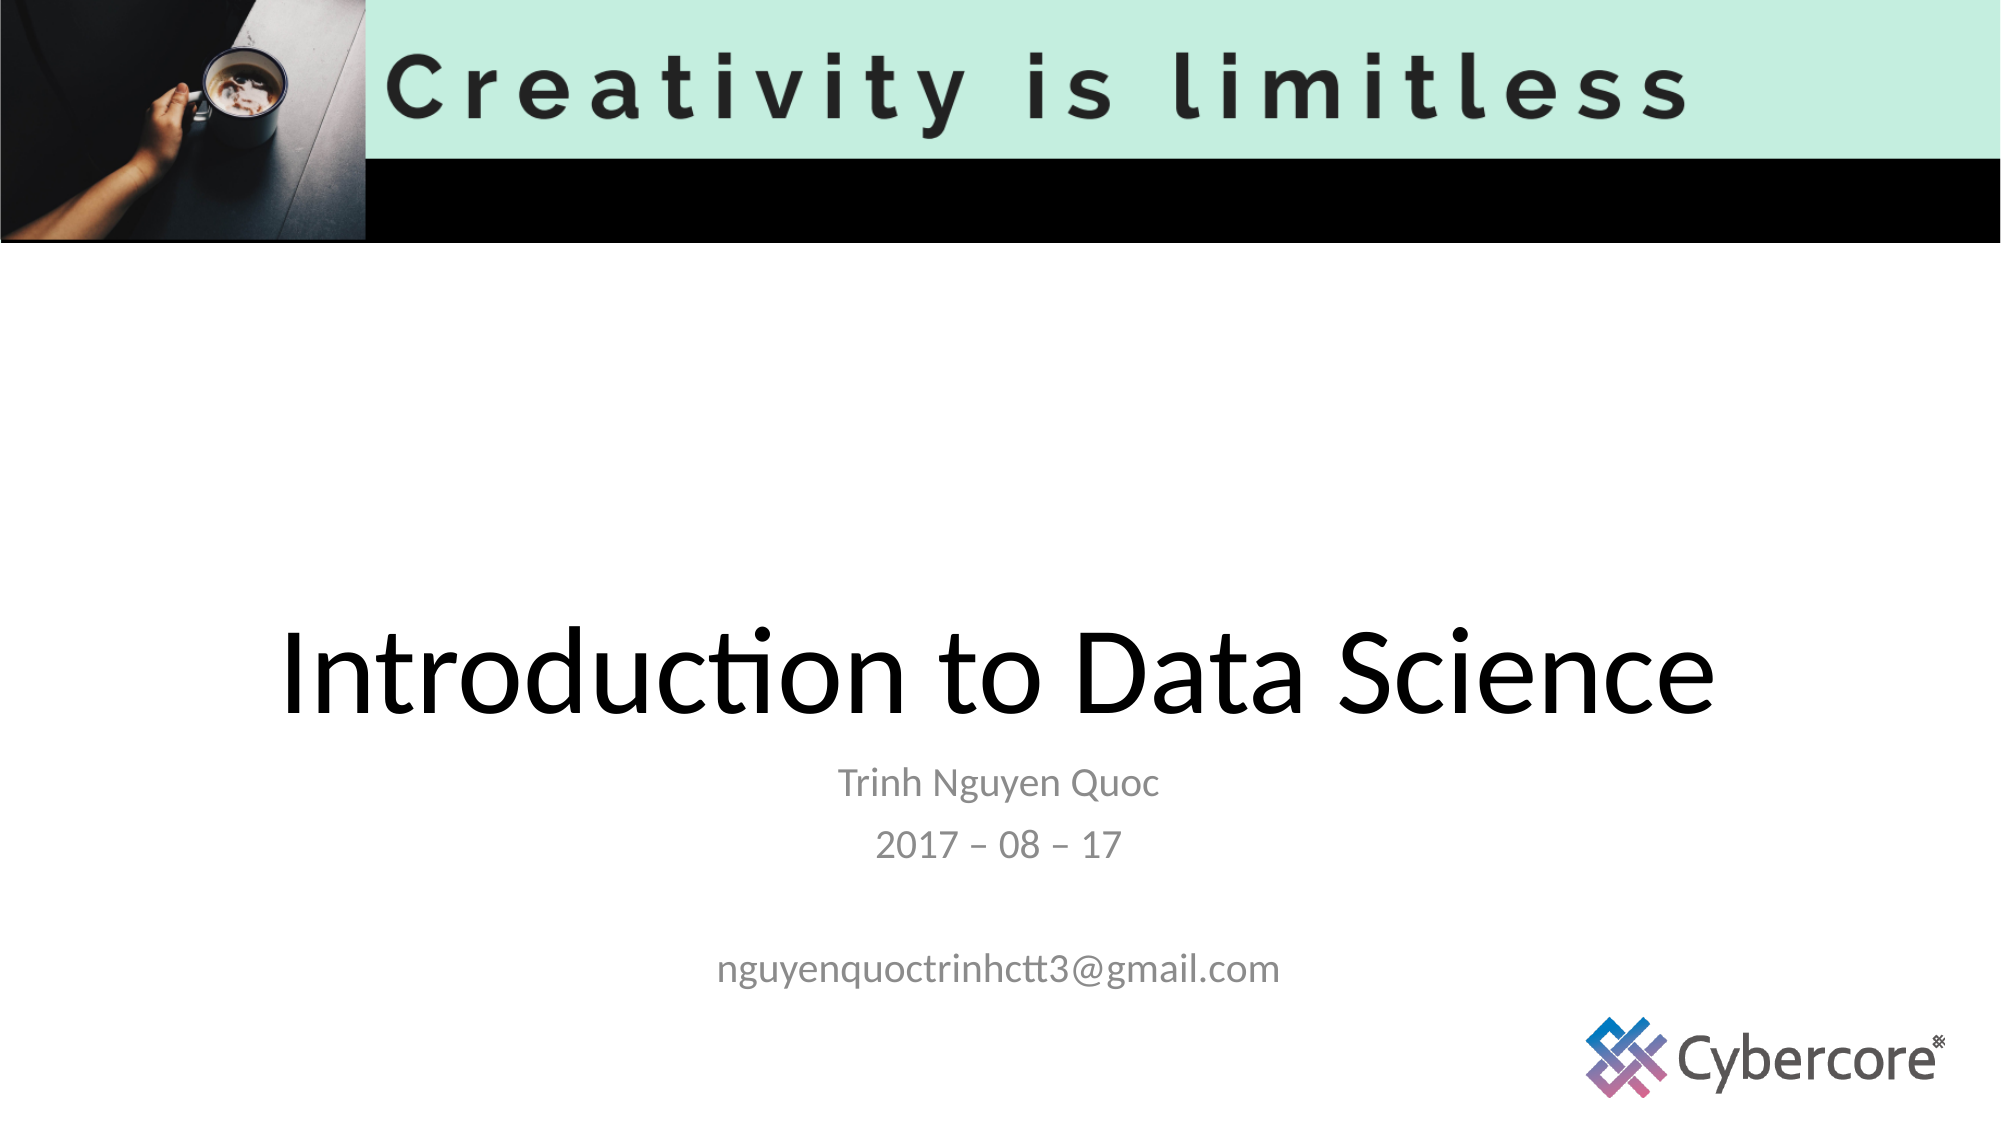

# Introduction to Data Science
Trinh Nguyen Quoc
2017 – 08 – 17

nguyenquoctrinhctt3@gmail.com